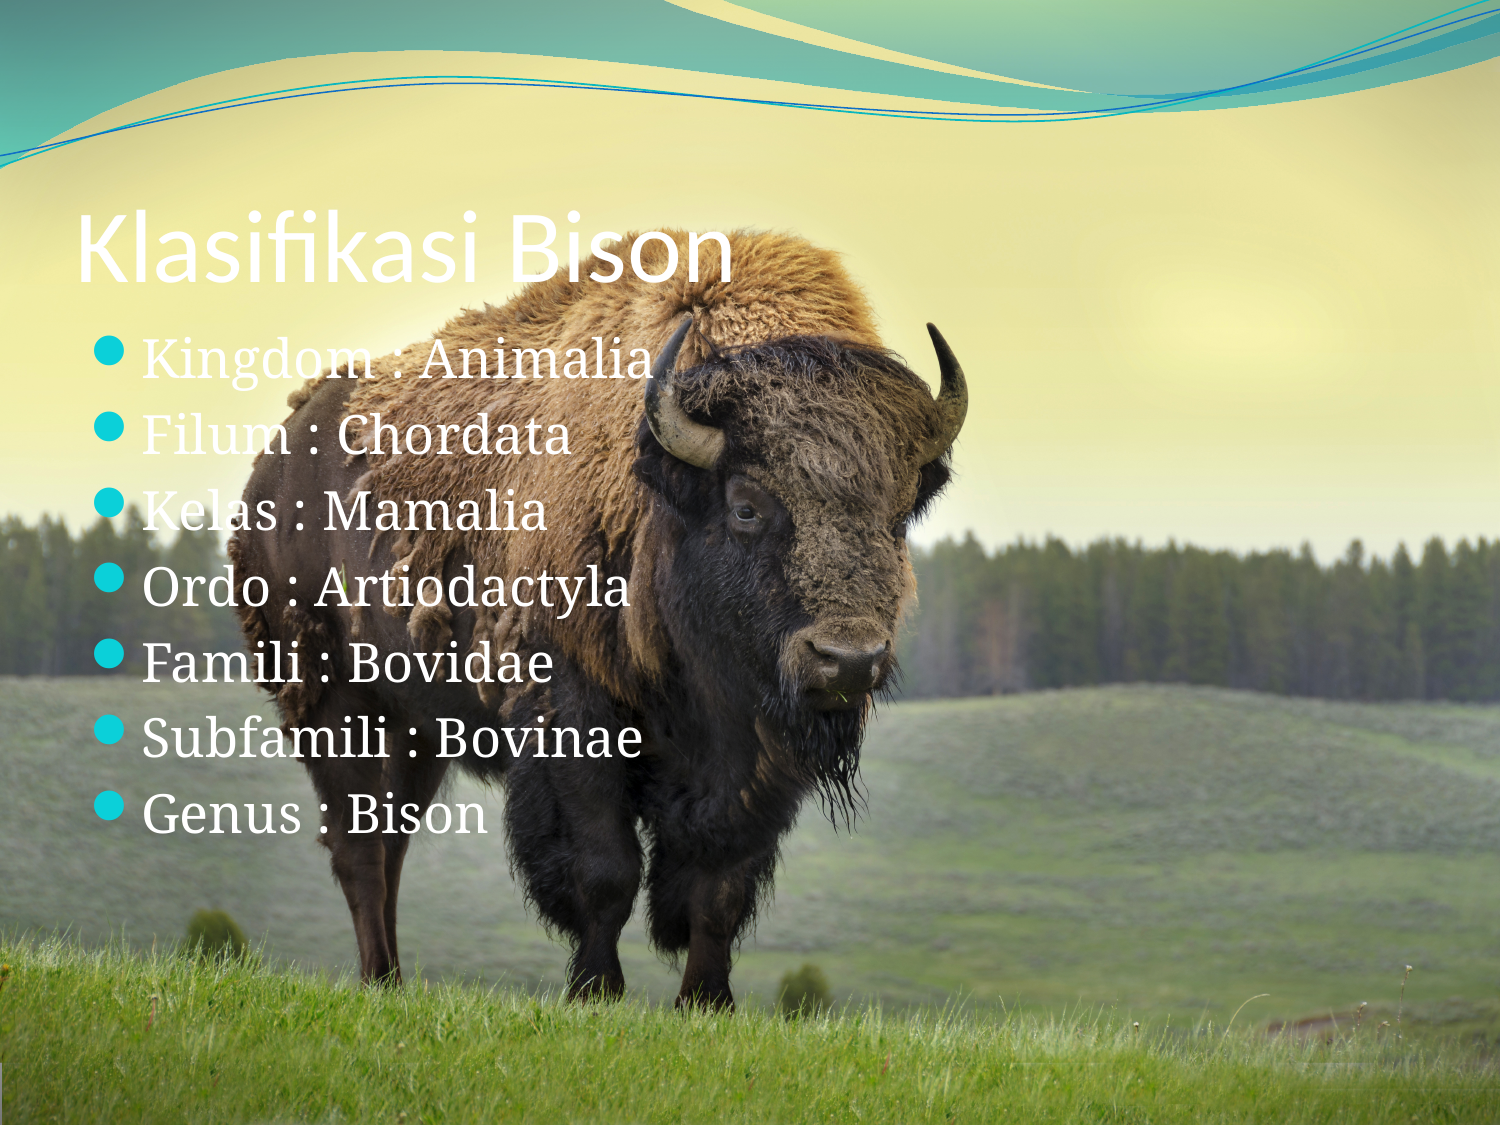

# Klasifikasi Bison
Kingdom : Animalia
Filum : Chordata
Kelas : Mamalia
Ordo : Artiodactyla
Famili : Bovidae
Subfamili : Bovinae
Genus : Bison